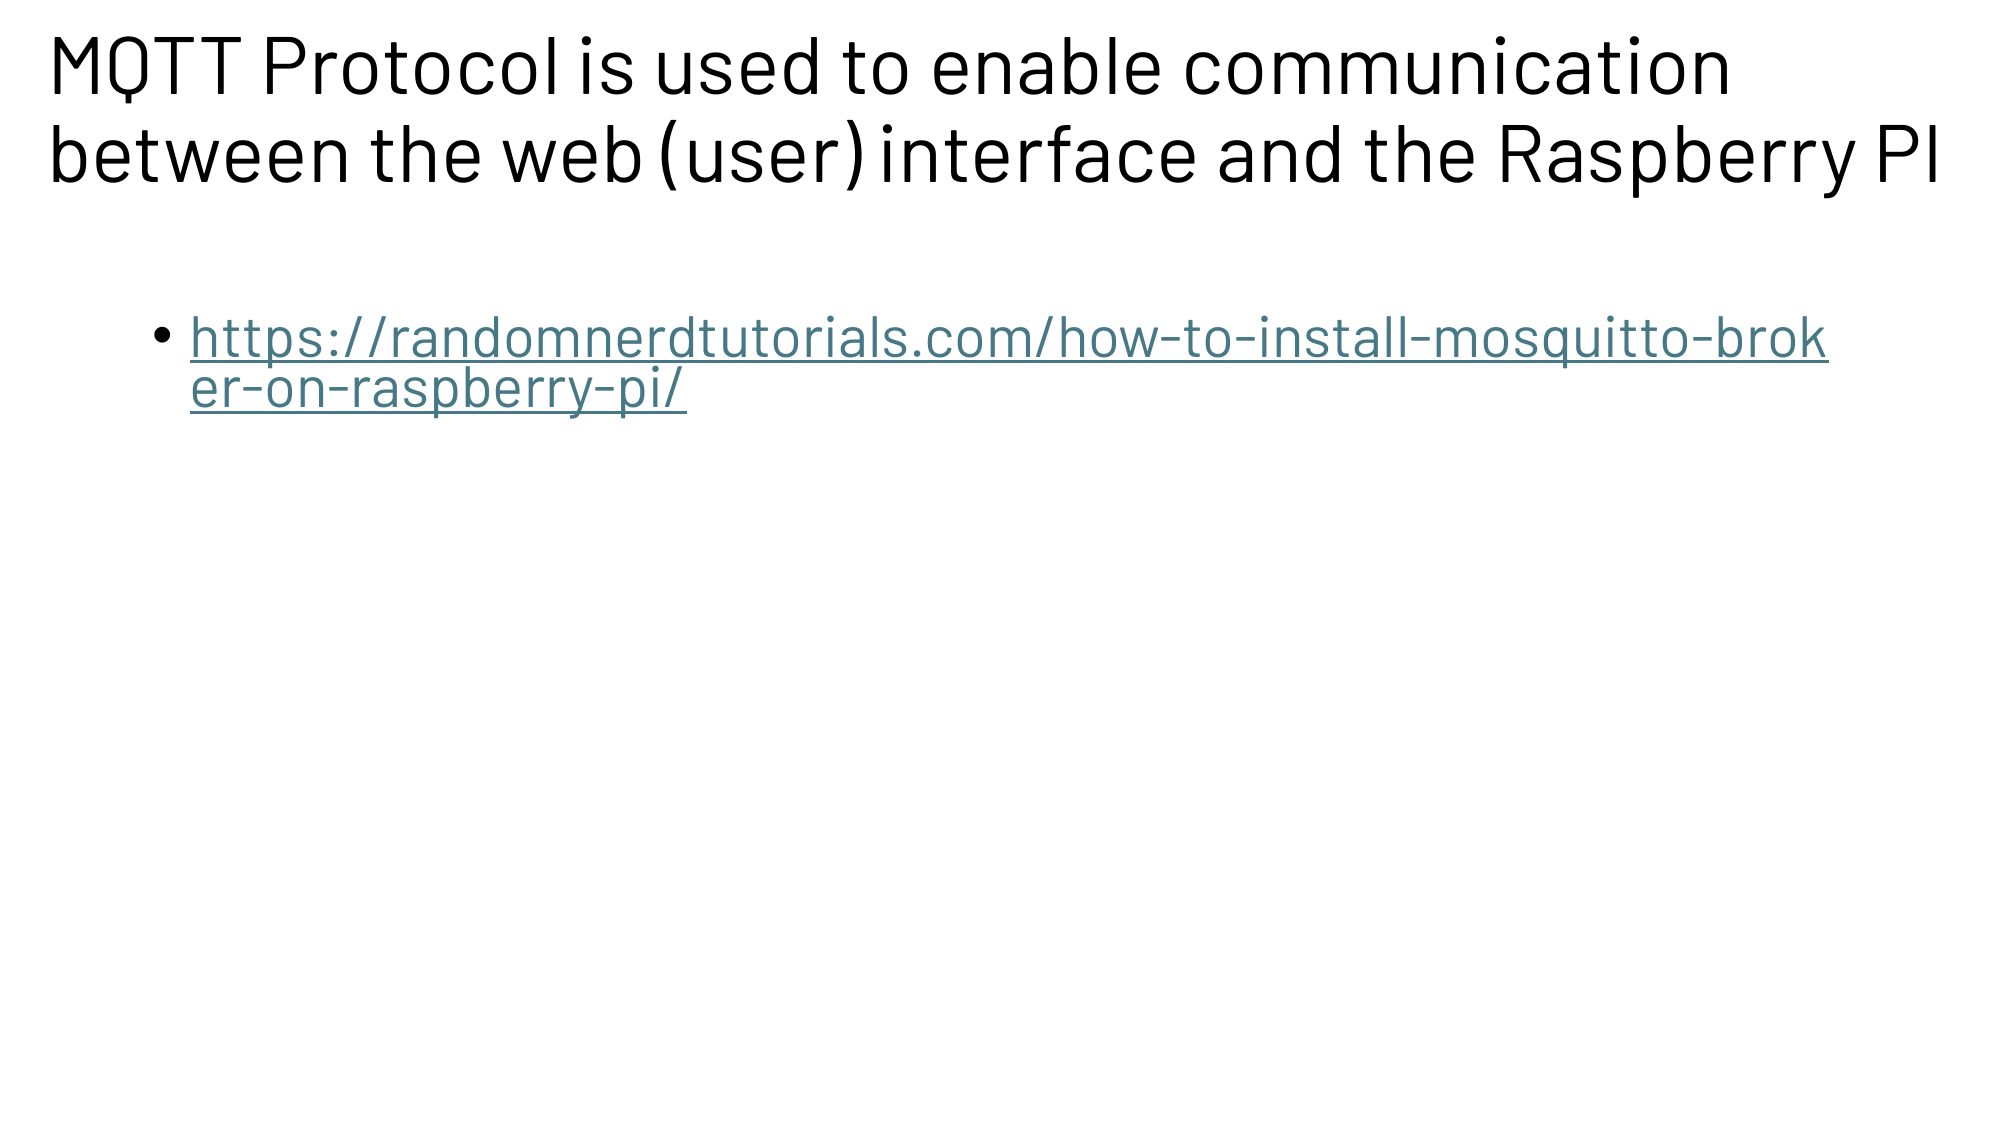

# MQTT Protocol is used to enable communication between the web (user) interface and the Raspberry PI
https://randomnerdtutorials.com/how-to-install-mosquitto-broker-on-raspberry-pi/